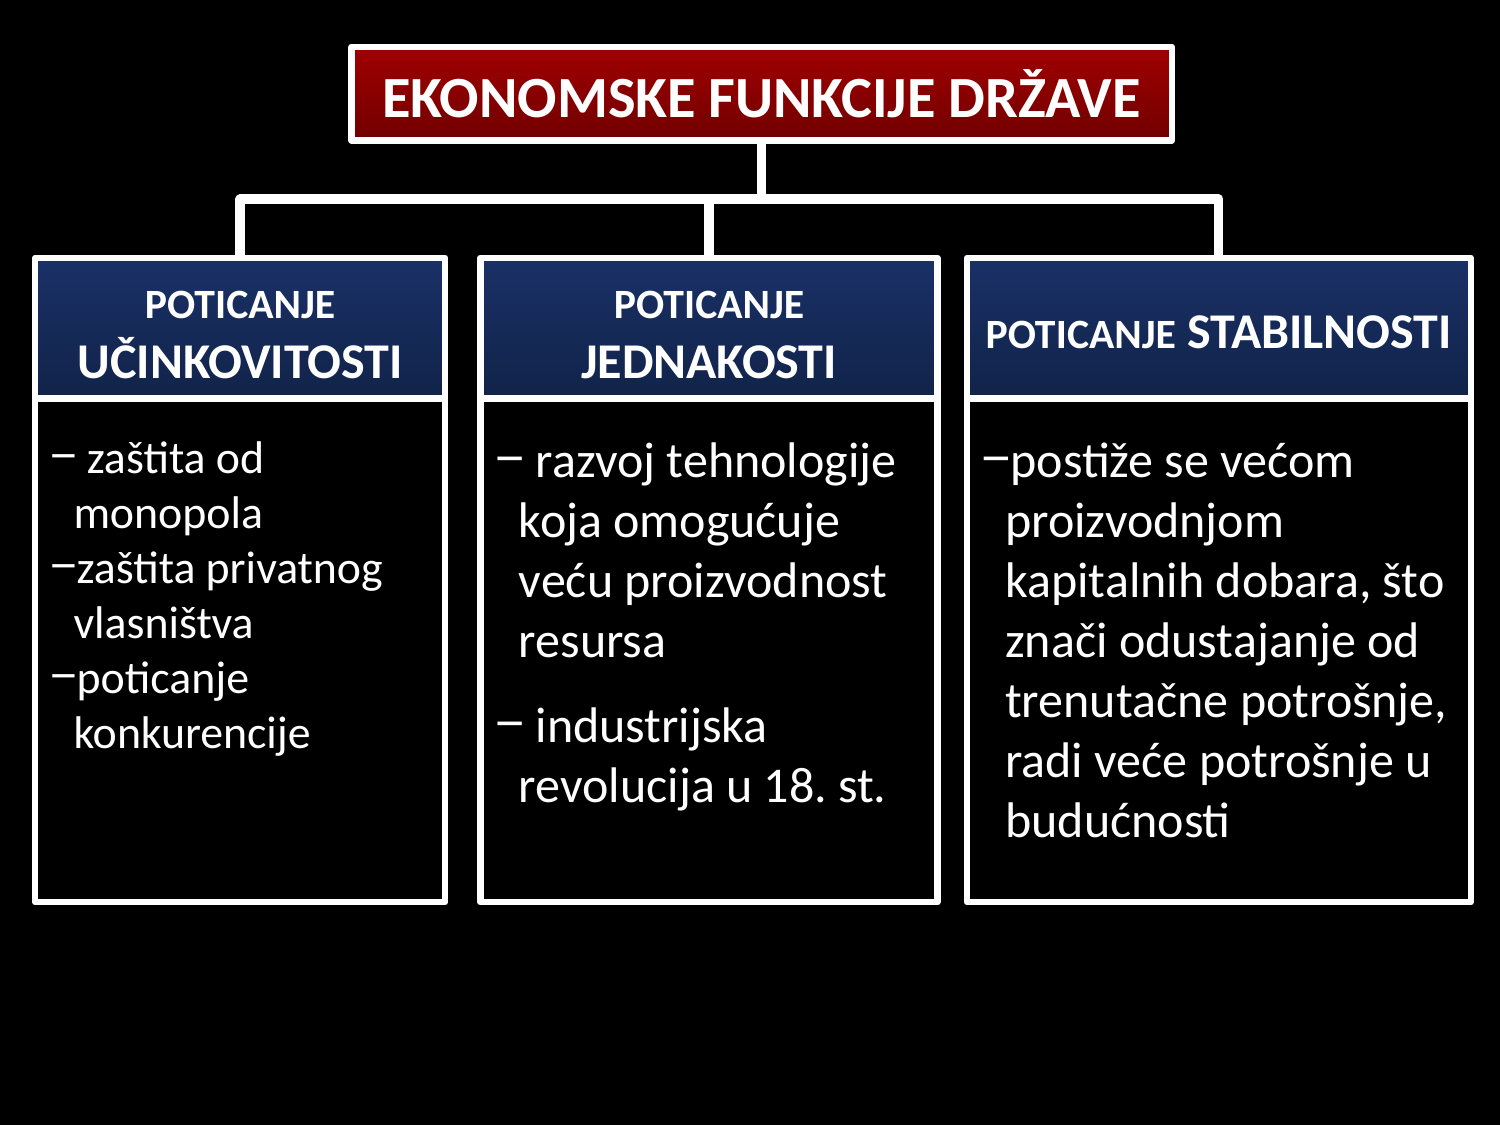

EKONOMSKE FUNKCIJE DRŽAVE
POTICANJE UČINKOVITOSTI
POTICANJE JEDNAKOSTI
POTICANJE STABILNOSTI
 zaštita od monopola
zaštita privatnog vlasništva
poticanje konkurencije
 razvoj tehnologije koja omogućuje veću proizvodnost resursa
 industrijska revolucija u 18. st.
postiže se većom proizvodnjom  kapitalnih dobara, što znači odustajanje od trenutačne potrošnje, radi veće potrošnje u budućnosti